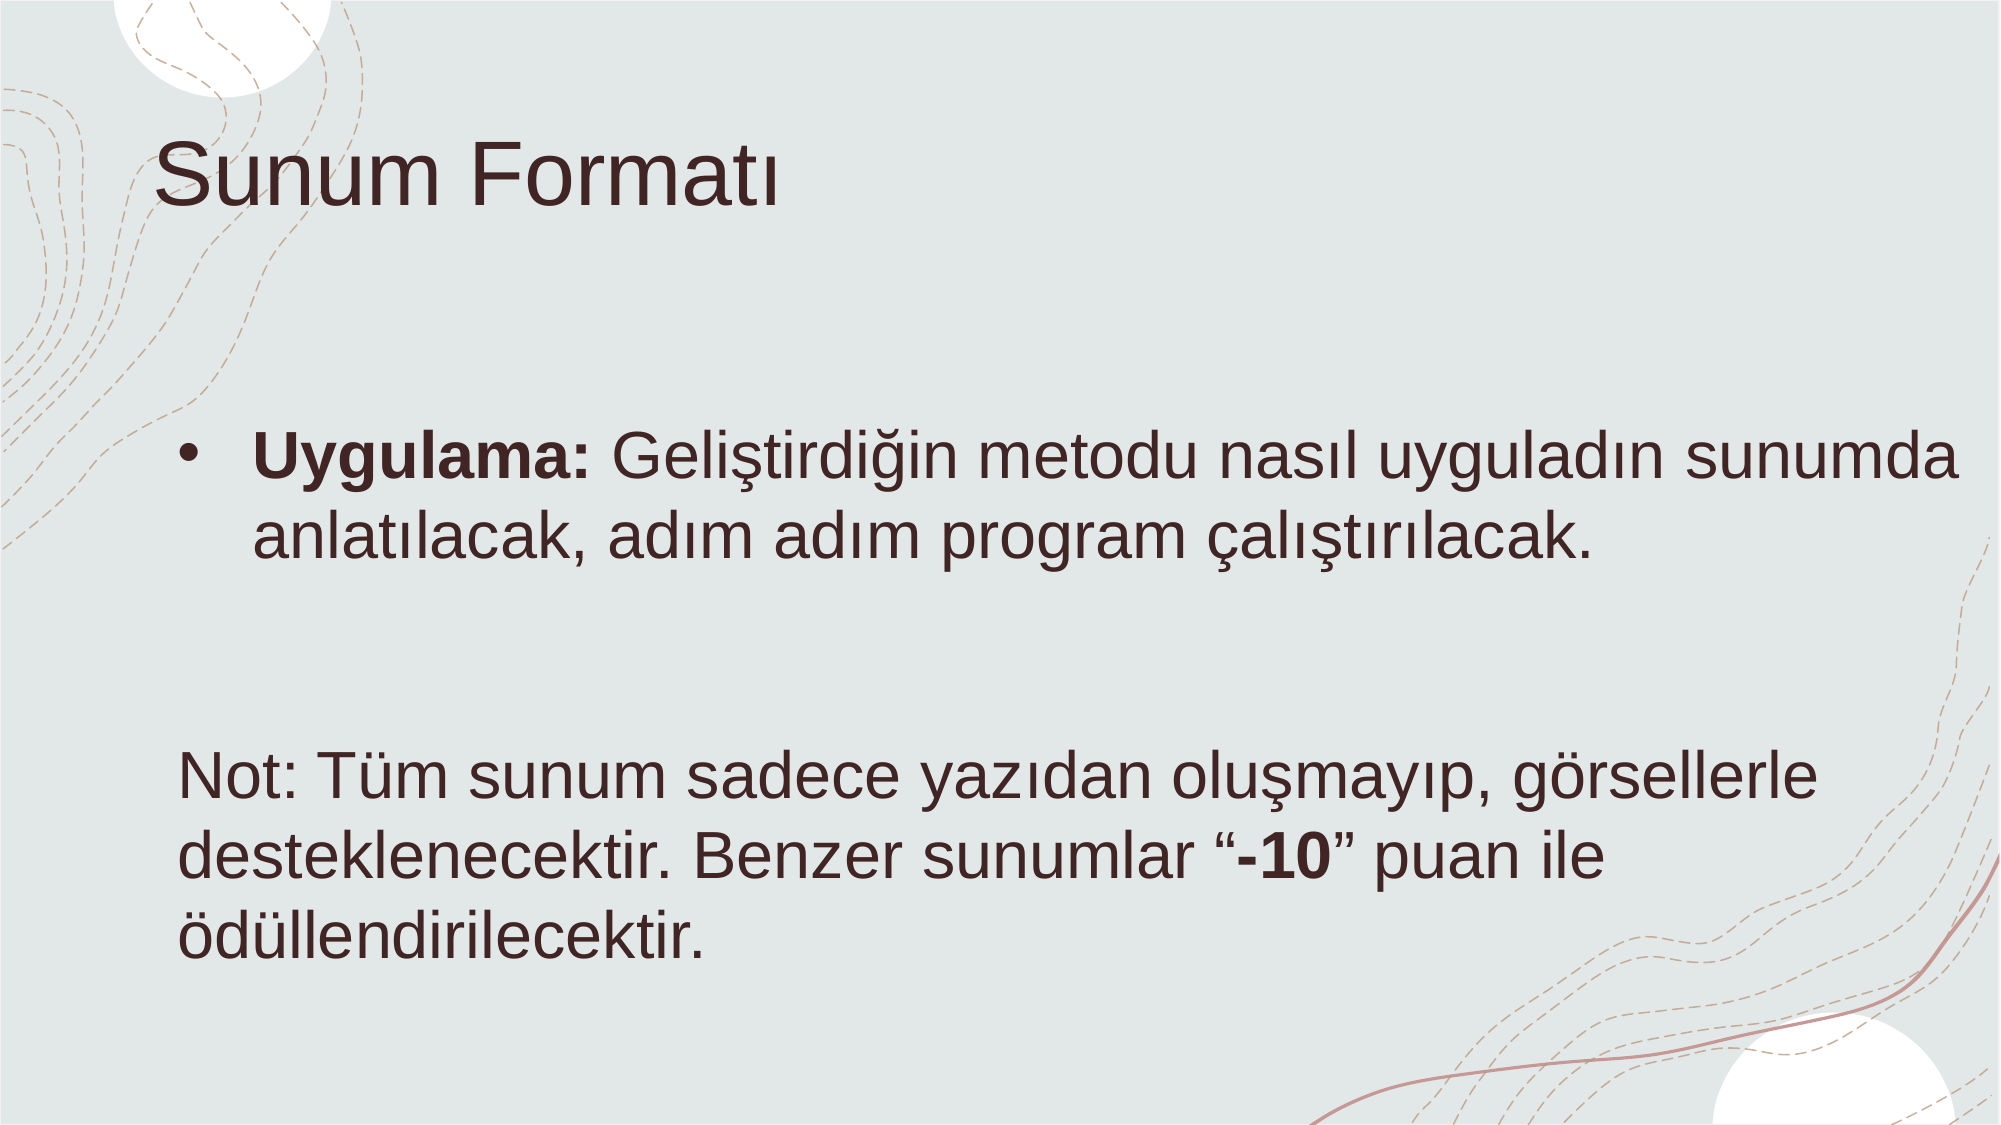

# Sunum Formatı

Uygulama: Geliştirdiğin metodu nasıl uyguladın sunumda anlatılacak, adım adım program çalıştırılacak.

Not: Tüm sunum sadece yazıdan oluşmayıp, görsellerle desteklenecektir. Benzer sunumlar “-10” puan ile ödüllendirilecektir.